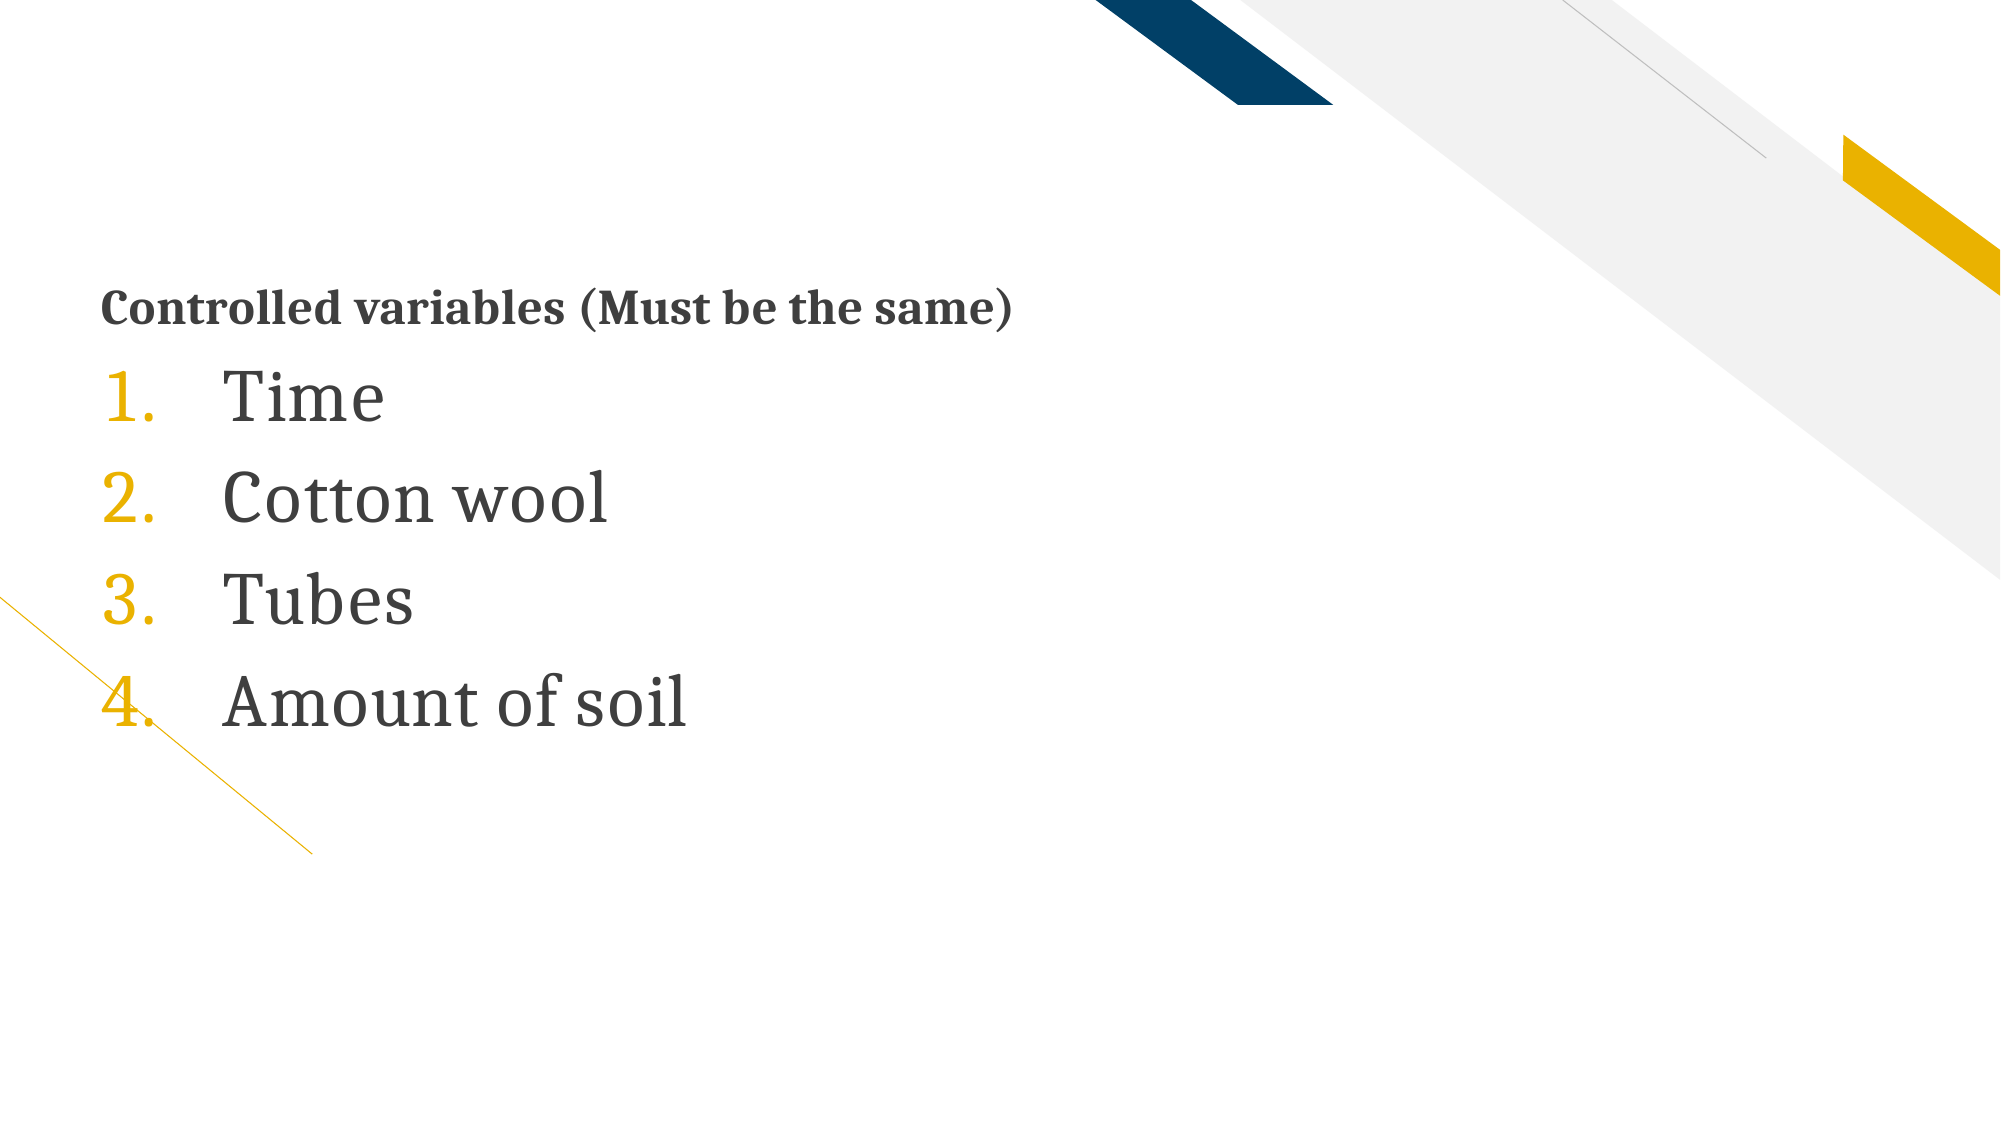

Controlled variables (Must be the same)
Time
Cotton wool
Tubes
Amount of soil